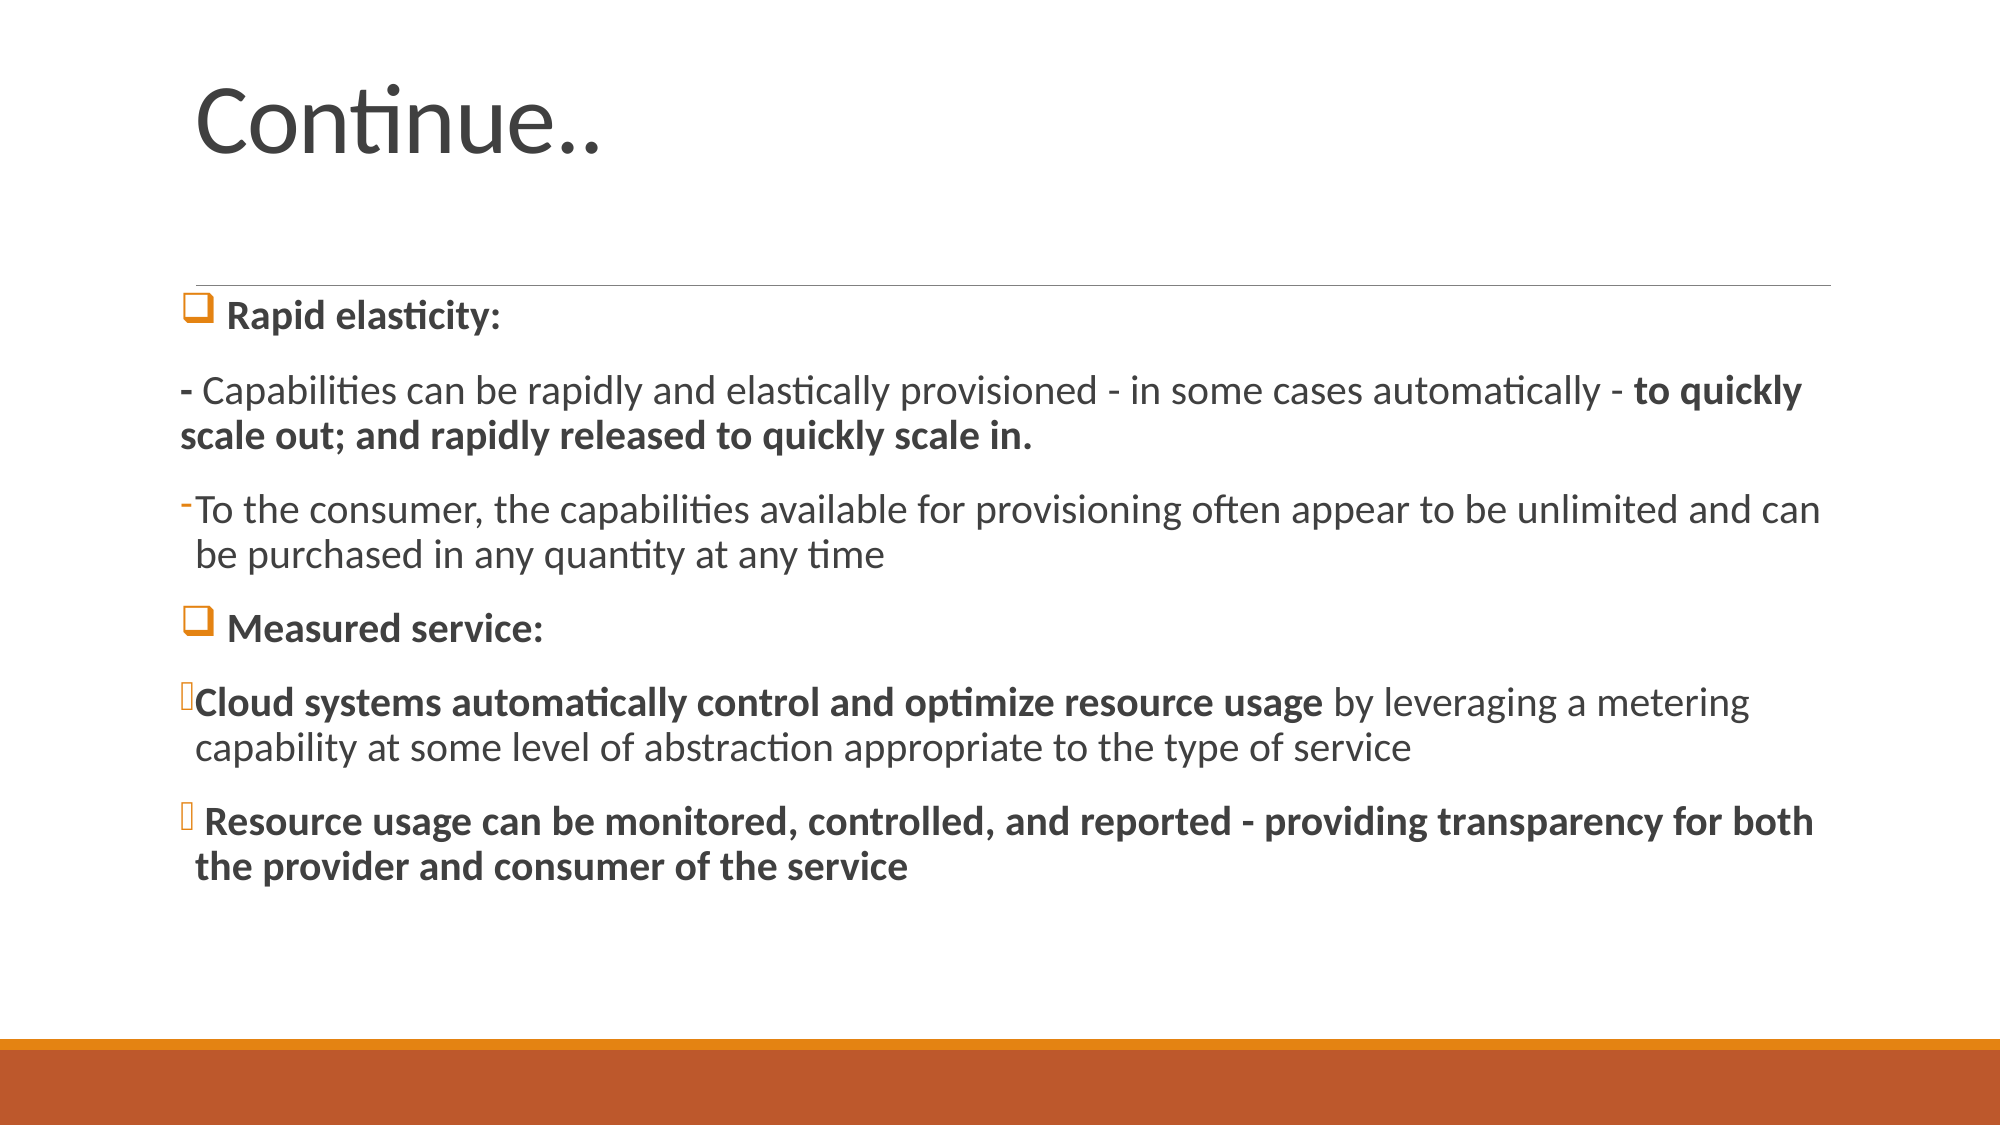

# Continue..
 Rapid elasticity:
- Capabilities can be rapidly and elastically provisioned - in some cases automatically - to quickly scale out; and rapidly released to quickly scale in.
To the consumer, the capabilities available for provisioning often appear to be unlimited and can be purchased in any quantity at any time
 Measured service:
Cloud systems automatically control and optimize resource usage by leveraging a metering capability at some level of abstraction appropriate to the type of service
 Resource usage can be monitored, controlled, and reported - providing transparency for both the provider and consumer of the service